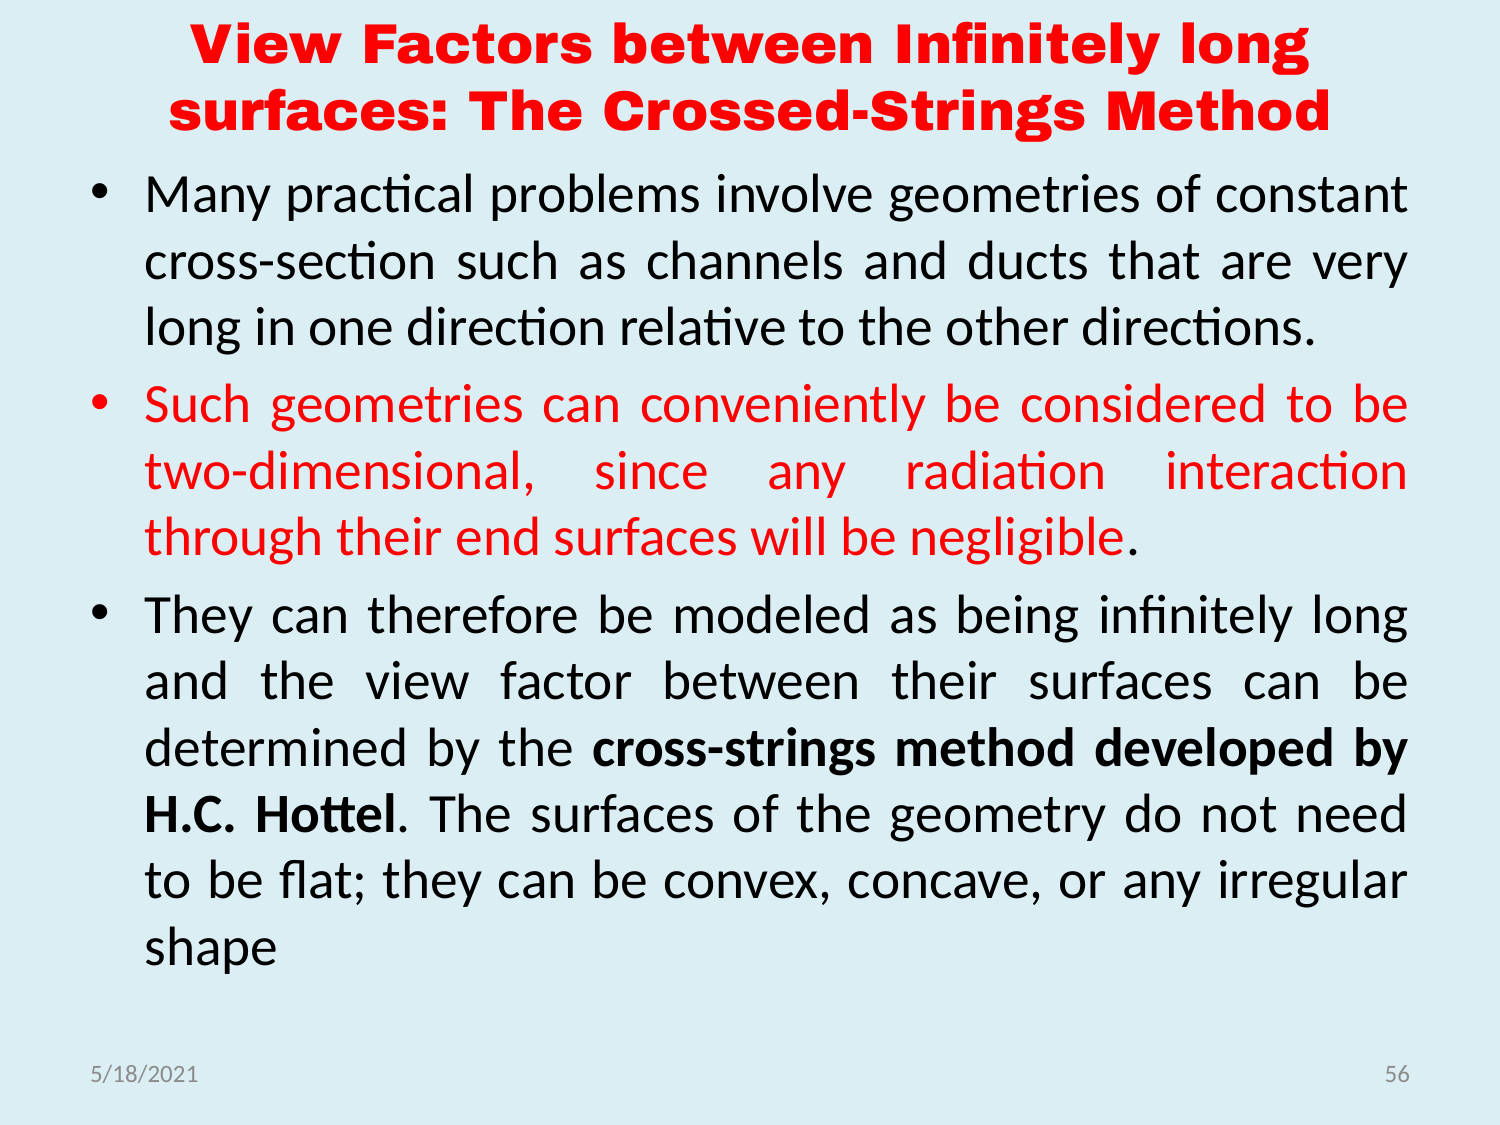

# View Factors between Infinitely long surfaces: The Crossed-Strings Method
Many practical problems involve geometries of constant cross-section such as channels and ducts that are very long in one direction relative to the other directions.
Such geometries can conveniently be considered to be two-dimensional, since any radiation interaction through their end surfaces will be negligible.
They can therefore be modeled as being infinitely long and the view factor between their surfaces can be determined by the cross-strings method developed by H.C. Hottel. The surfaces of the geometry do not need to be flat; they can be convex, concave, or any irregular shape
5/18/2021
56